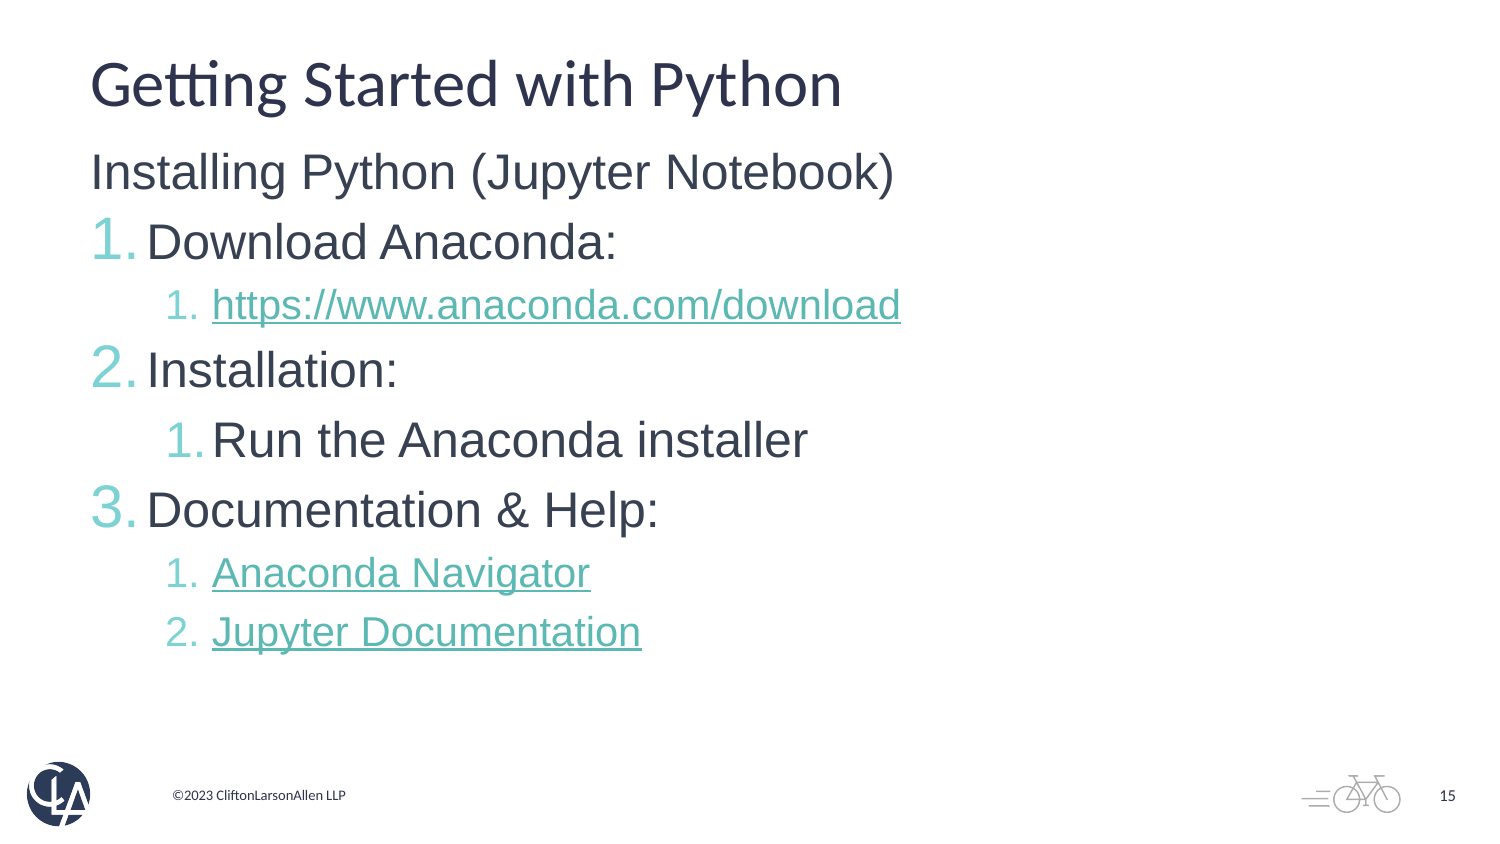

# Getting Started with Python
Installing Python (Jupyter Notebook)
Download Anaconda:
https://www.anaconda.com/download
Installation:
Run the Anaconda installer
Documentation & Help:
Anaconda Navigator
Jupyter Documentation

15